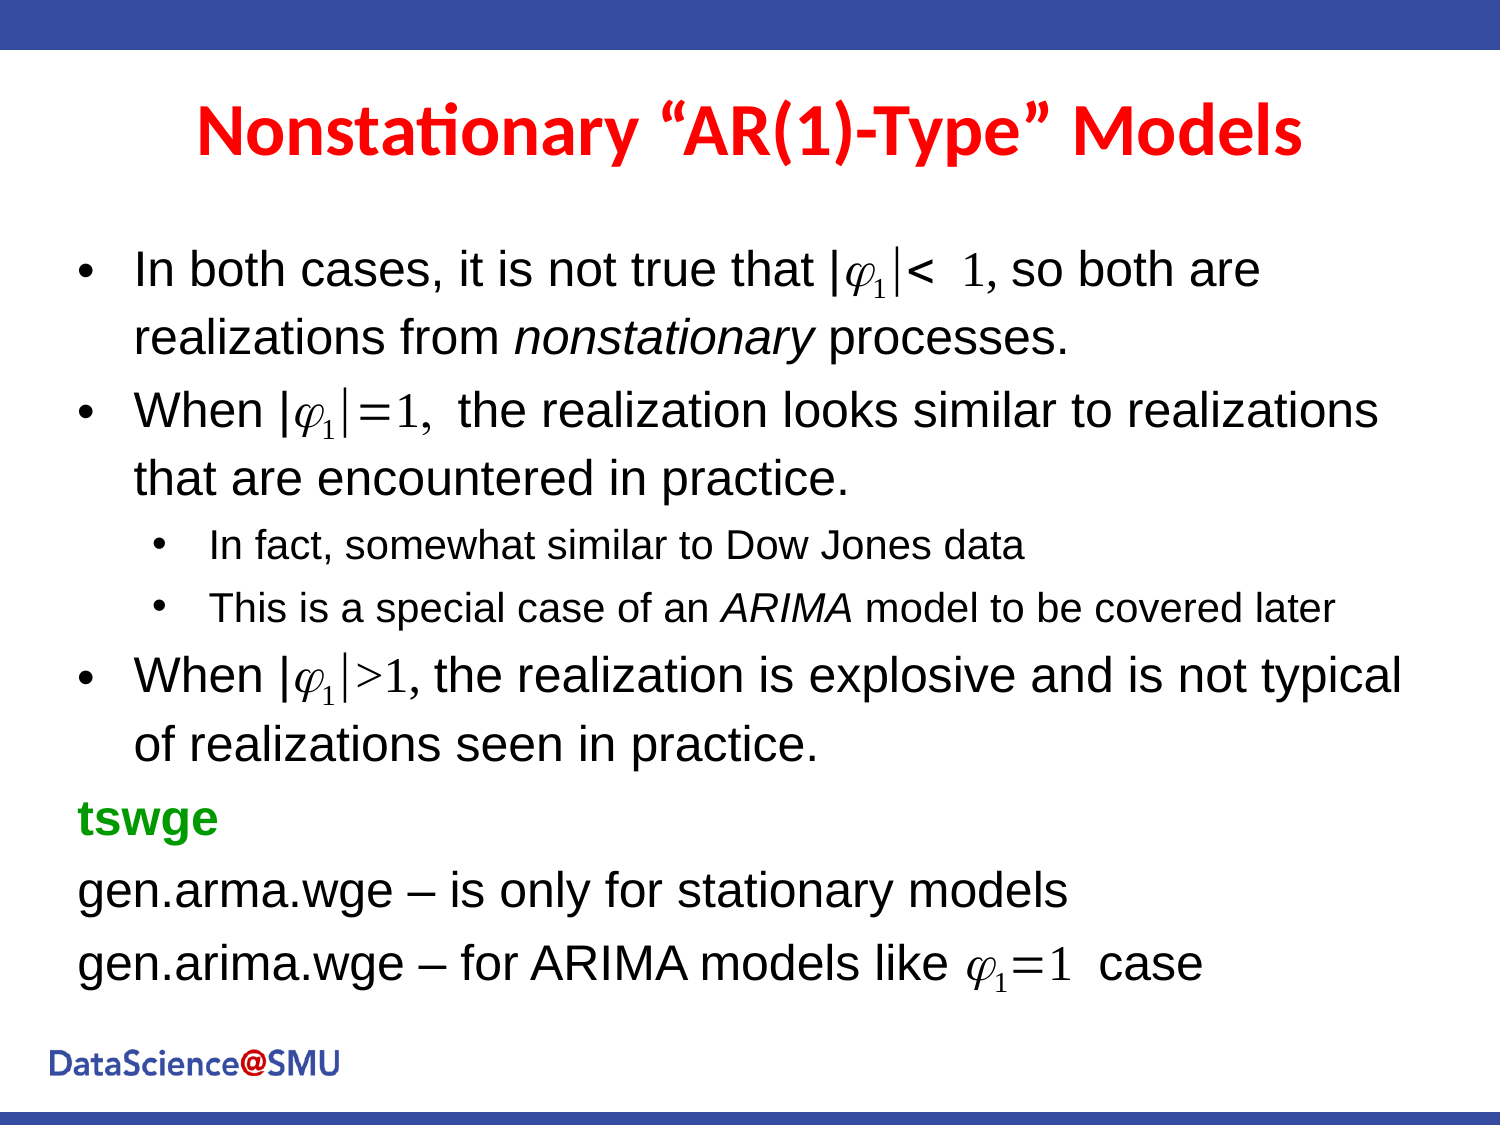

Nonstationary “AR(1)-Type” Models
In both cases, it is not true that |ϕ1|< 1, so both are realizations from nonstationary processes.
When |ϕ1|=1, the realization looks similar to realizations that are encountered in practice.
In fact, somewhat similar to Dow Jones data
This is a special case of an ARIMA model to be covered later
When |ϕ1|>1, the realization is explosive and is not typical of realizations seen in practice.
tswge
gen.arma.wge – is only for stationary models
gen.arima.wge – for ARIMA models like ϕ1=1 case